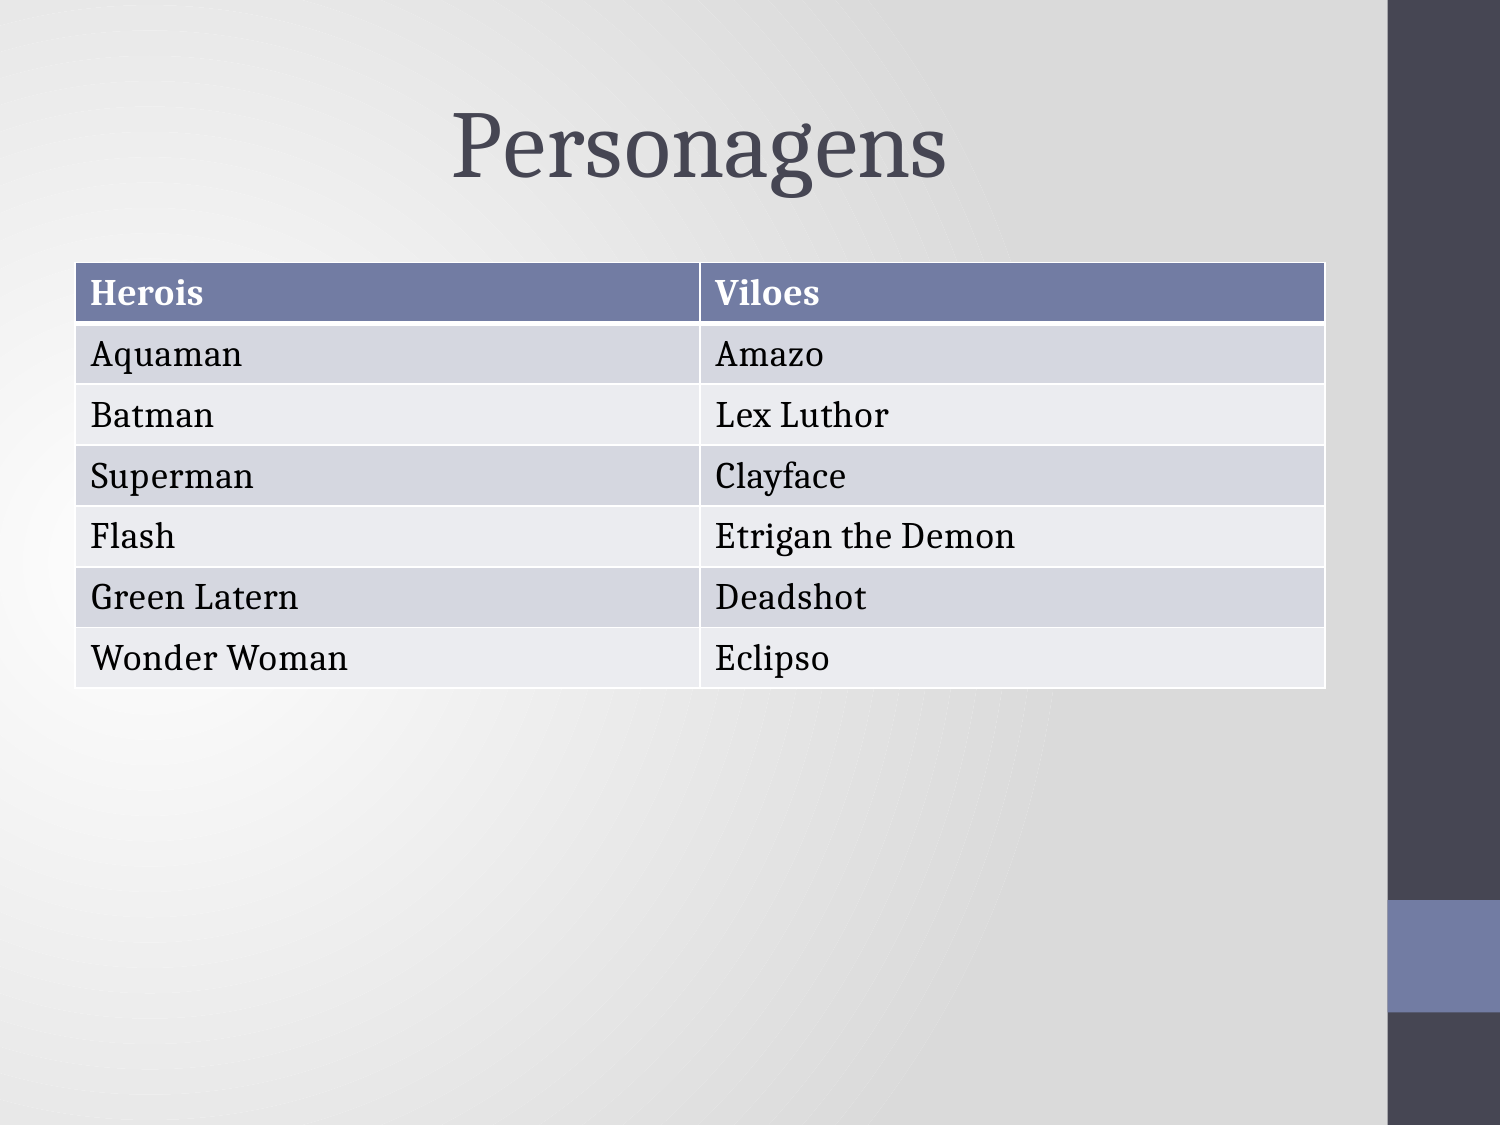

# Personagens
| Herois | Viloes |
| --- | --- |
| Aquaman | Amazo |
| Batman | Lex Luthor |
| Superman | Clayface |
| Flash | Etrigan the Demon |
| Green Latern | Deadshot |
| Wonder Woman | Eclipso |